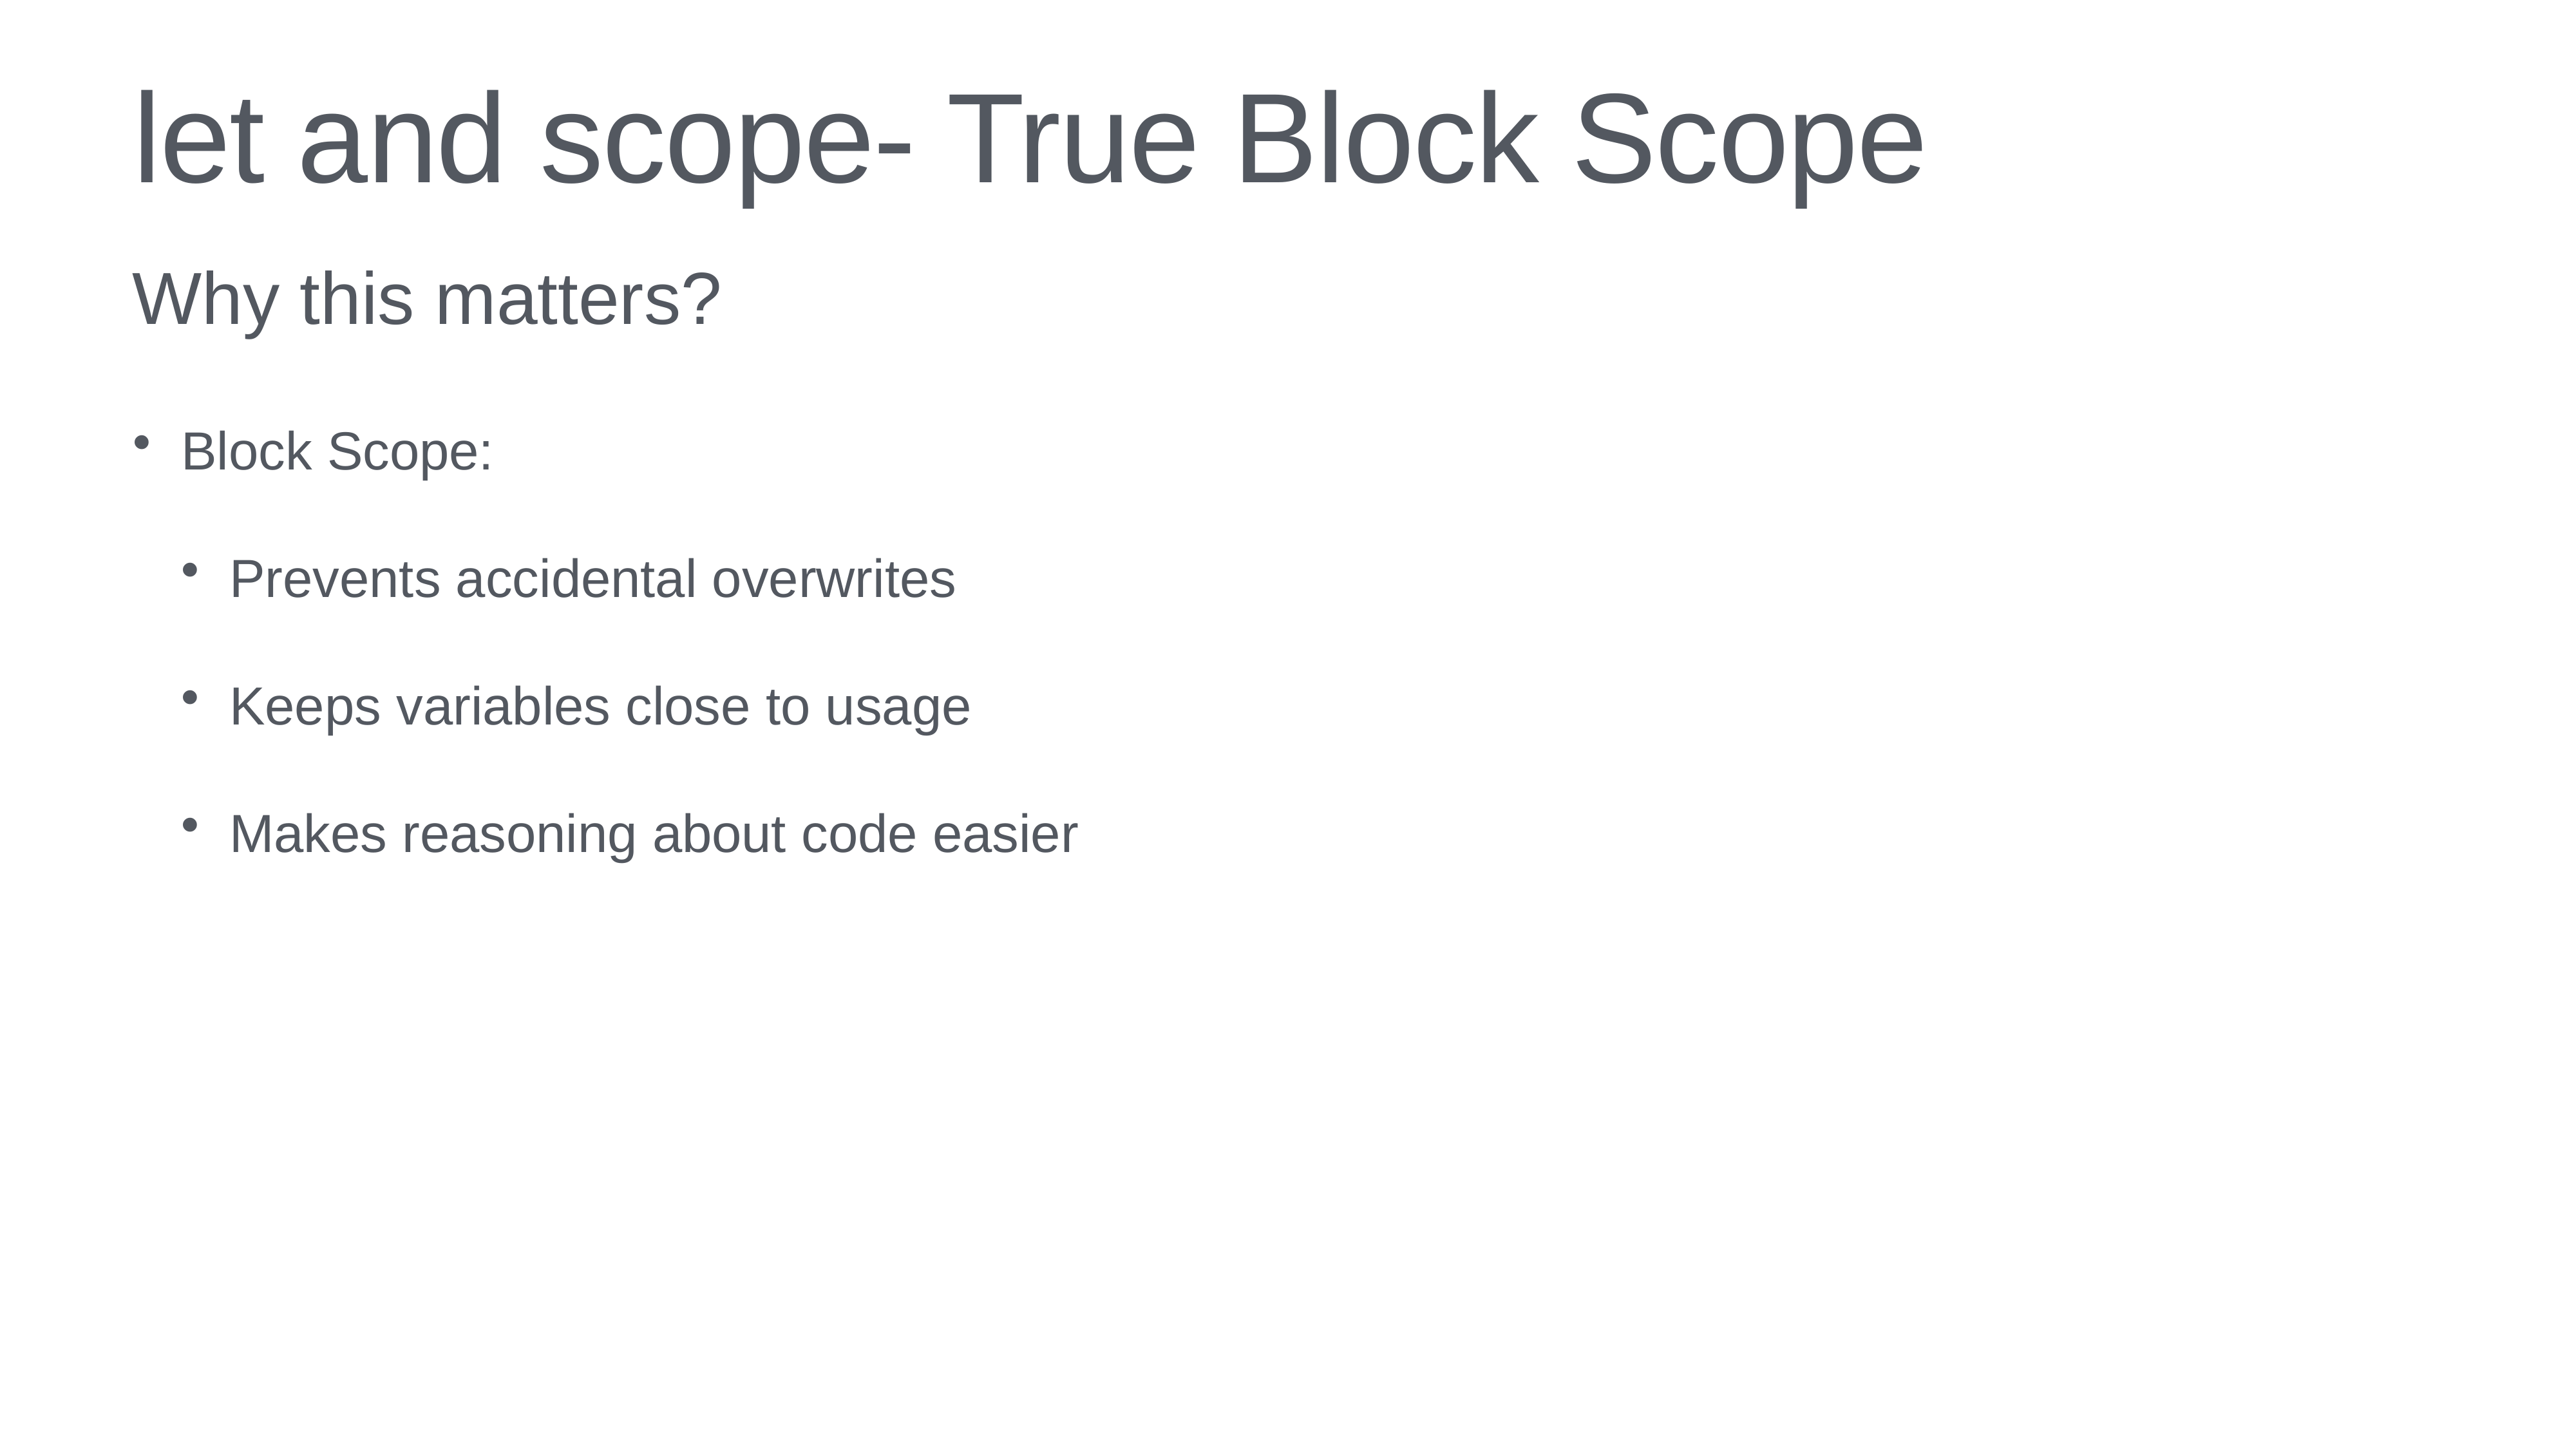

# let and scope- True Block Scope
Why this matters?
Block Scope:
Prevents accidental overwrites
Keeps variables close to usage
Makes reasoning about code easier